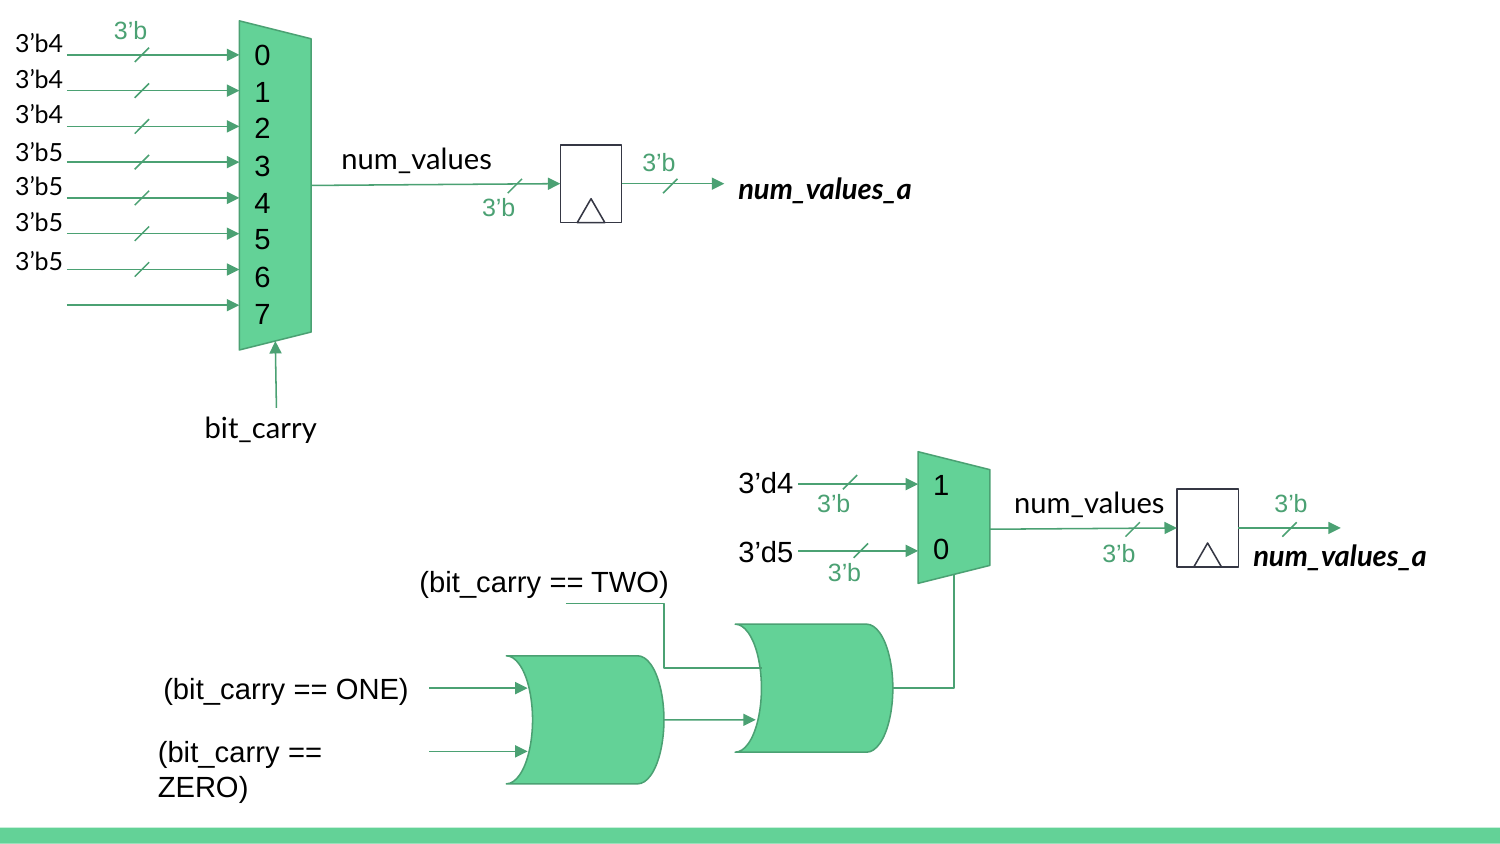

3’b
3’b4
0
1
2
3
4
5
6
7

3’b4
3’b4
3’b5
num_values
3’b

num_values_a
3’b5
3’b
3’b5
3’b5
bit_carry
3’d4
1

0
num_values
3’b
3’b

3’d5
num_values_a
3’b
3’b
(bit_carry == TWO)

(bit_carry == ONE)

(bit_carry == ZERO)